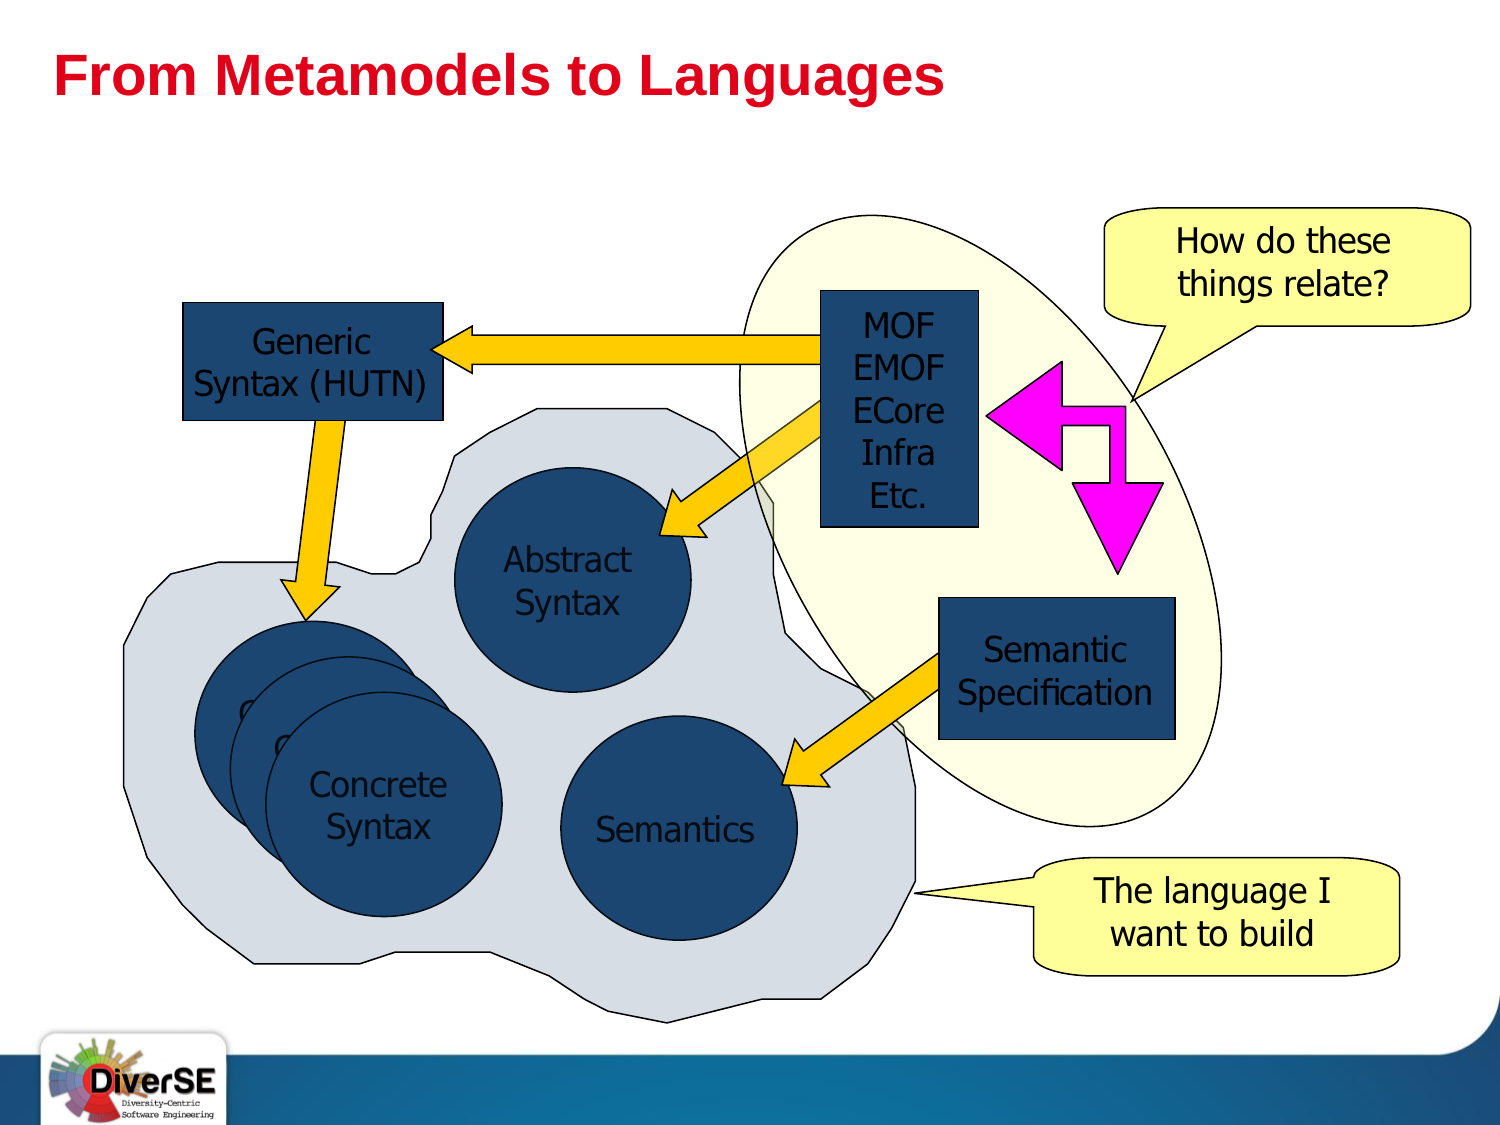

# From Metamodels to Languages

How do these things relate?
MOF
EMOF
ECore
Infra
Etc.

Generic
Syntax (HUTN)

Abstract
Syntax

Semantic
Specification

Concrete
Syntax

Concrete
Syntax

Concrete
Syntax

Semantics

The language I want to build